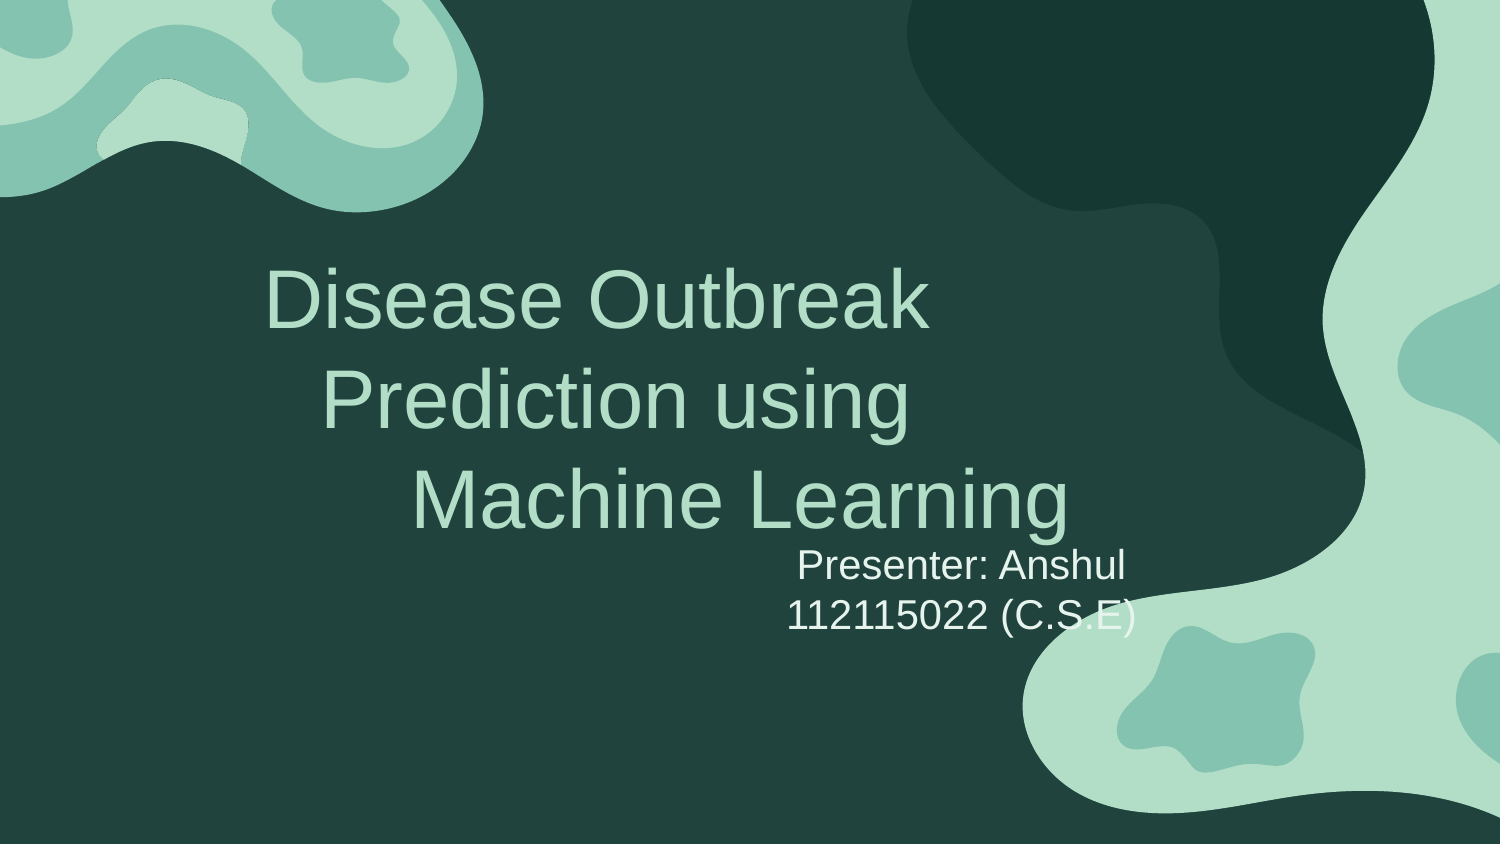

Disease Outbreak Prediction using
Machine Learning
Presenter: Anshul
112115022 (C.S.E)